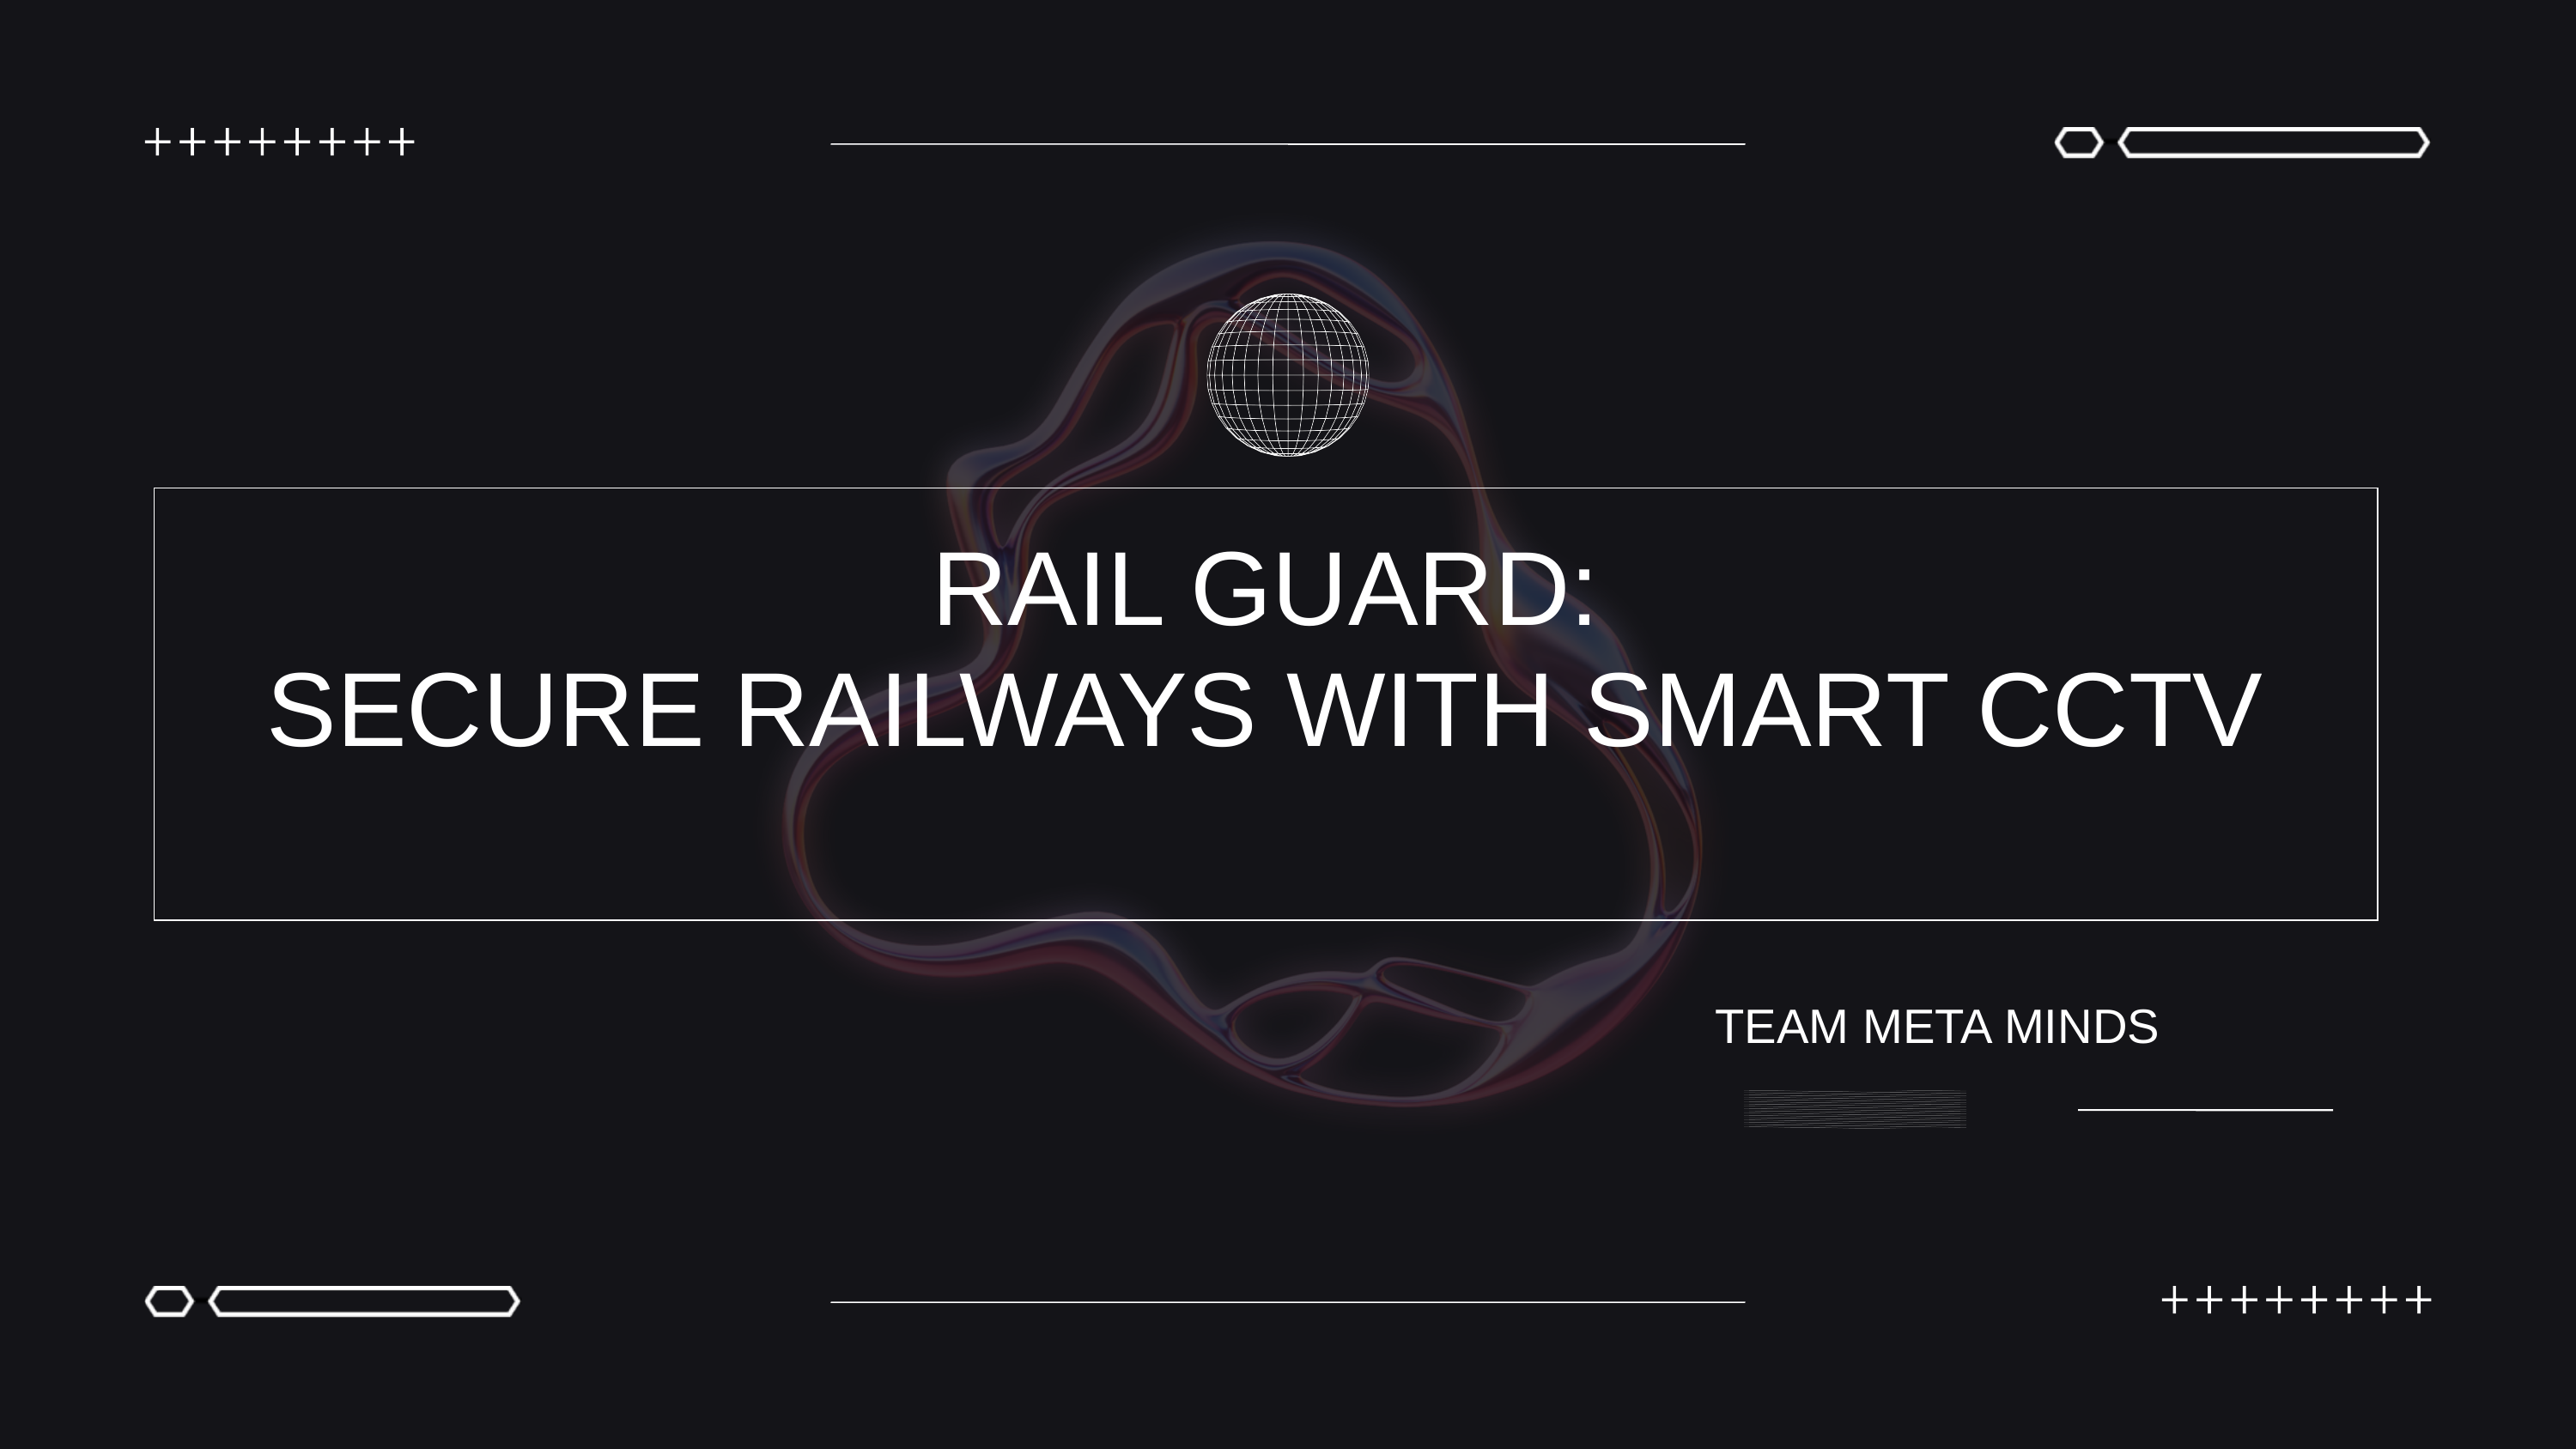

RAIL GUARD:
SECURE RAILWAYS WITH SMART CCTV

TEAM META MINDS